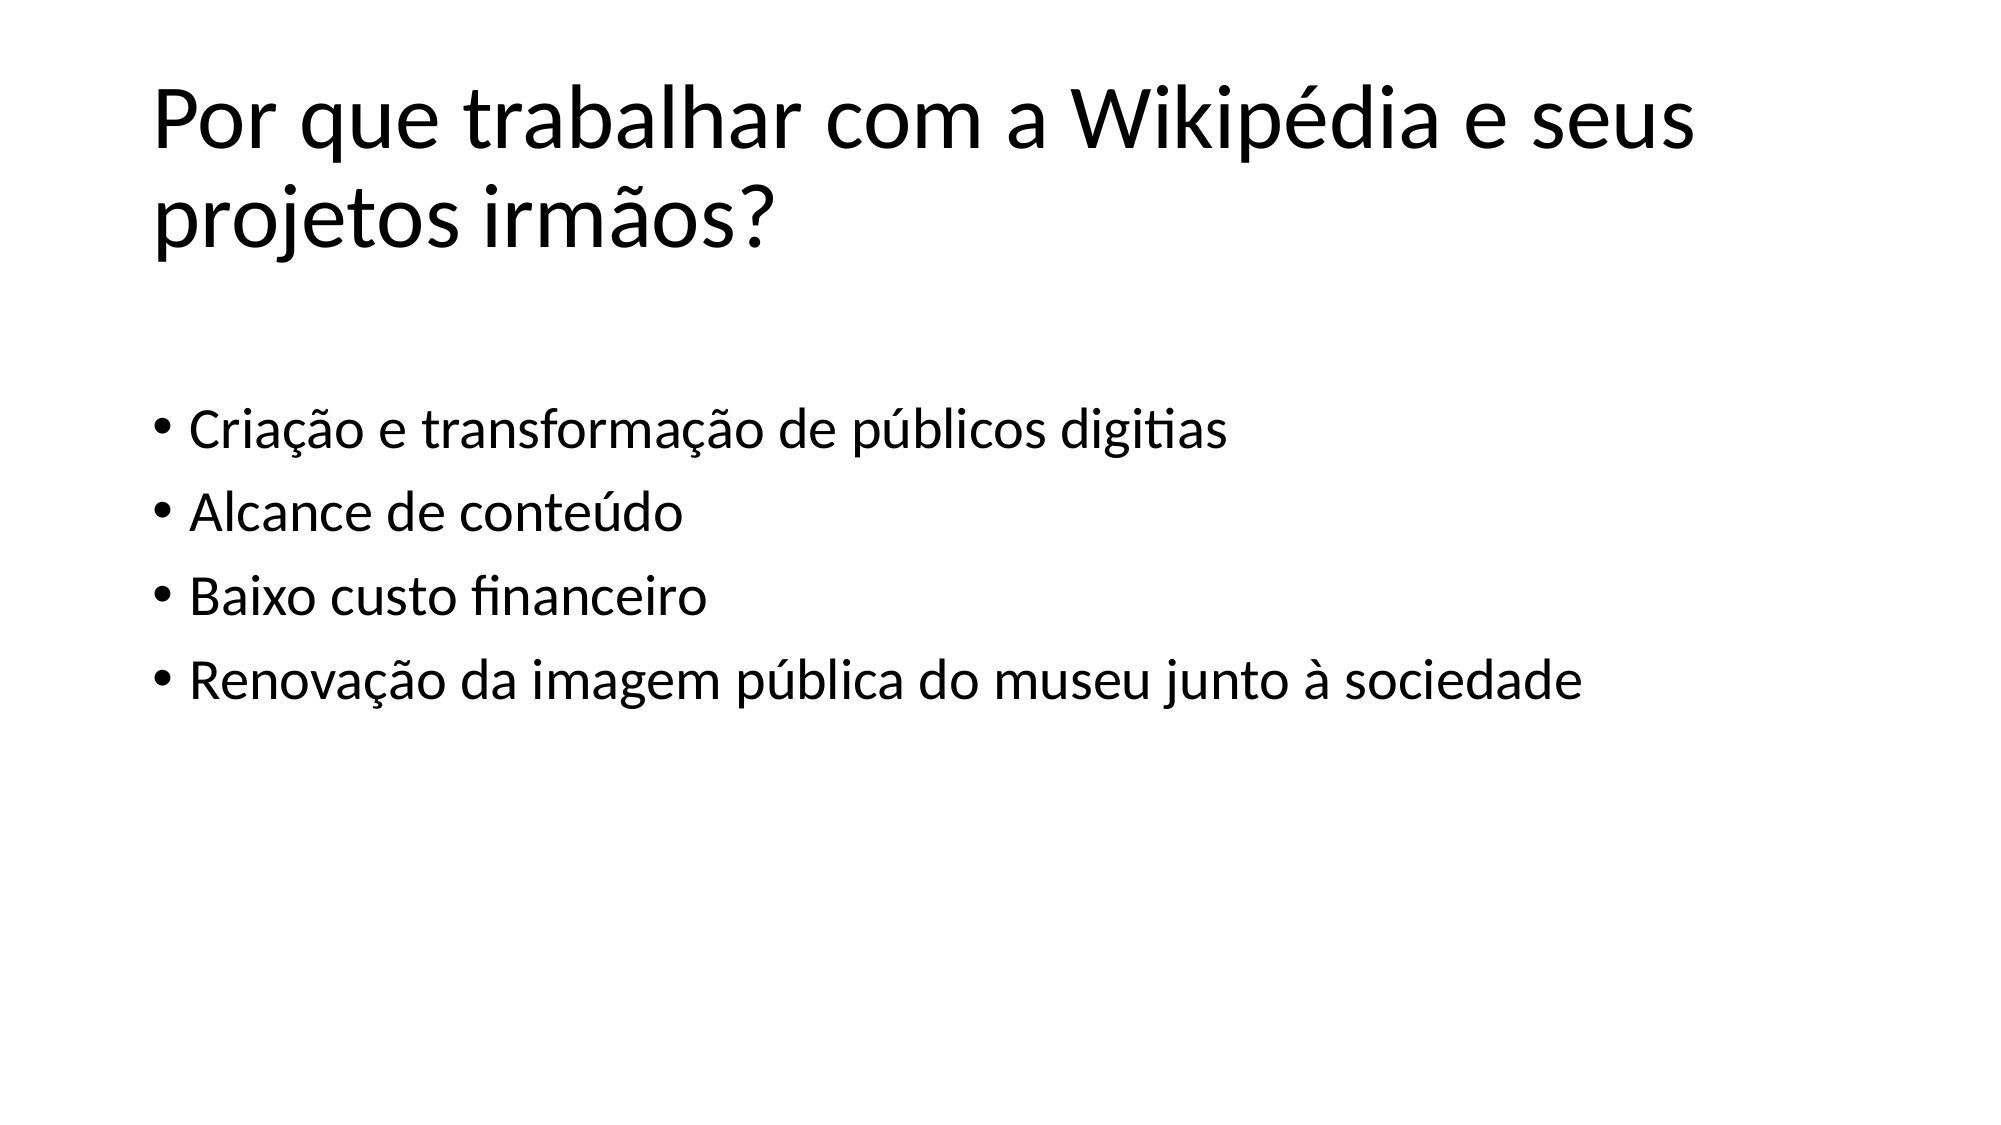

# Por que trabalhar com a Wikipédia e seus projetos irmãos?

Criação e transformação de públicos digitias
Alcance de conteúdo
Baixo custo financeiro
Renovação da imagem pública do museu junto à sociedade